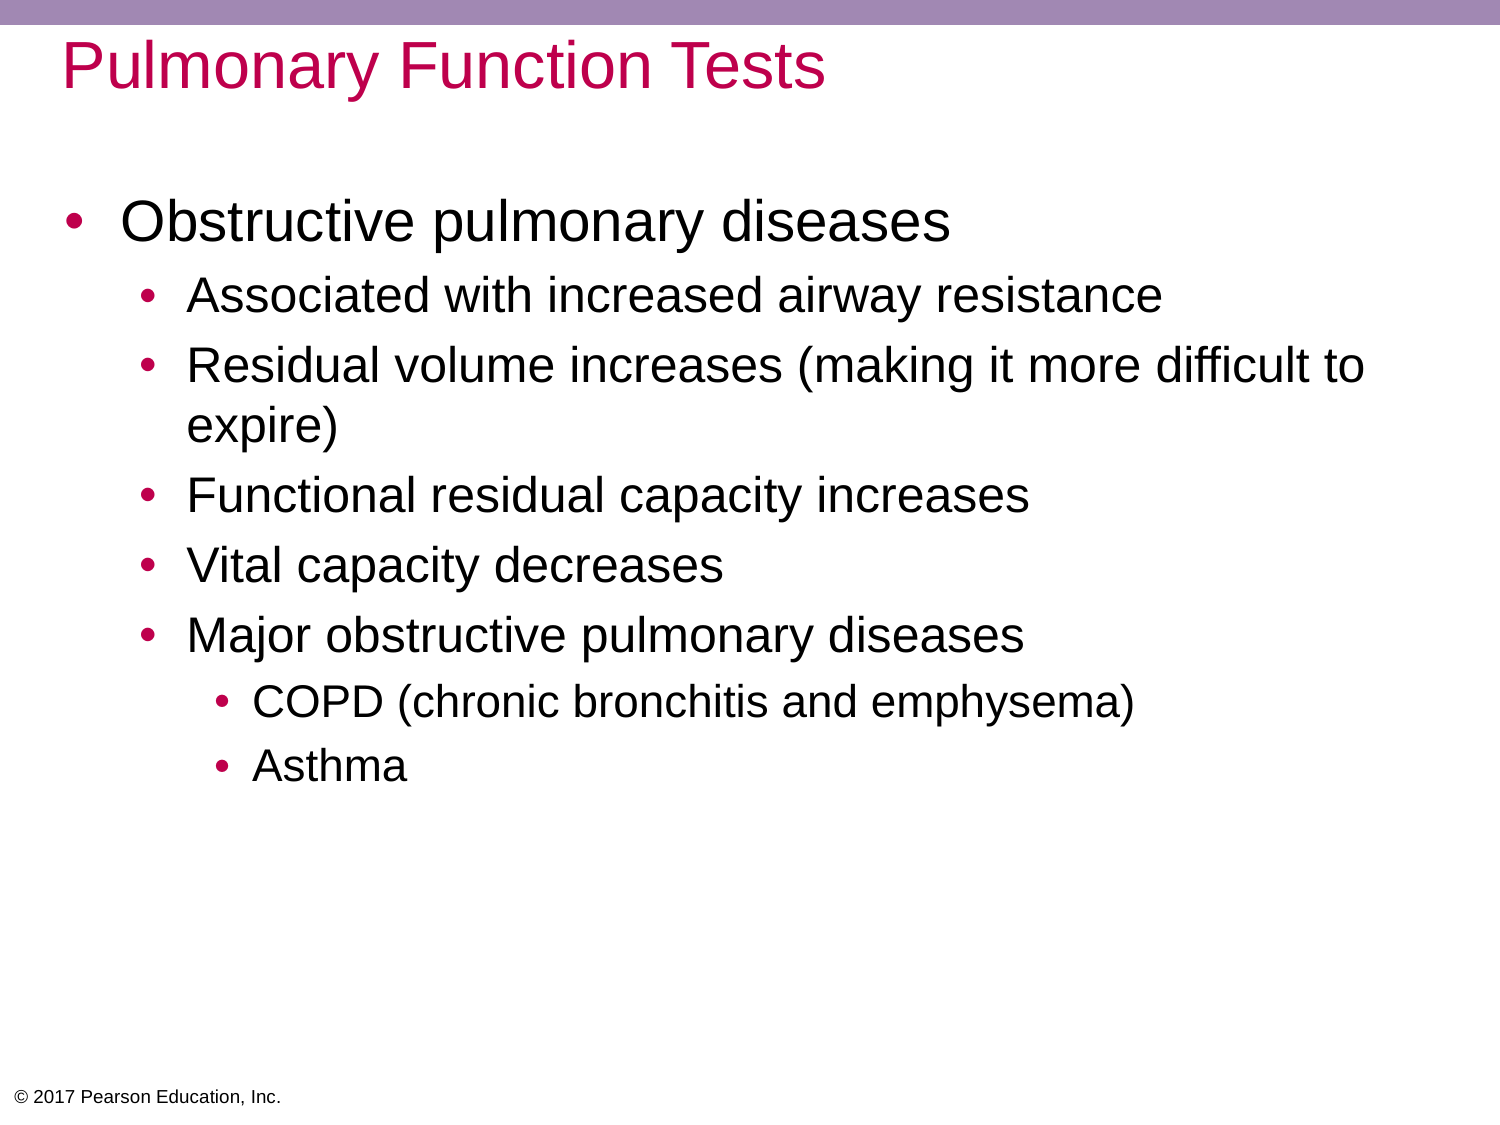

# Pulmonary Function Tests
Obstructive pulmonary diseases
Associated with increased airway resistance
Residual volume increases (making it more difficult to expire)
Functional residual capacity increases
Vital capacity decreases
Major obstructive pulmonary diseases
COPD (chronic bronchitis and emphysema)
Asthma